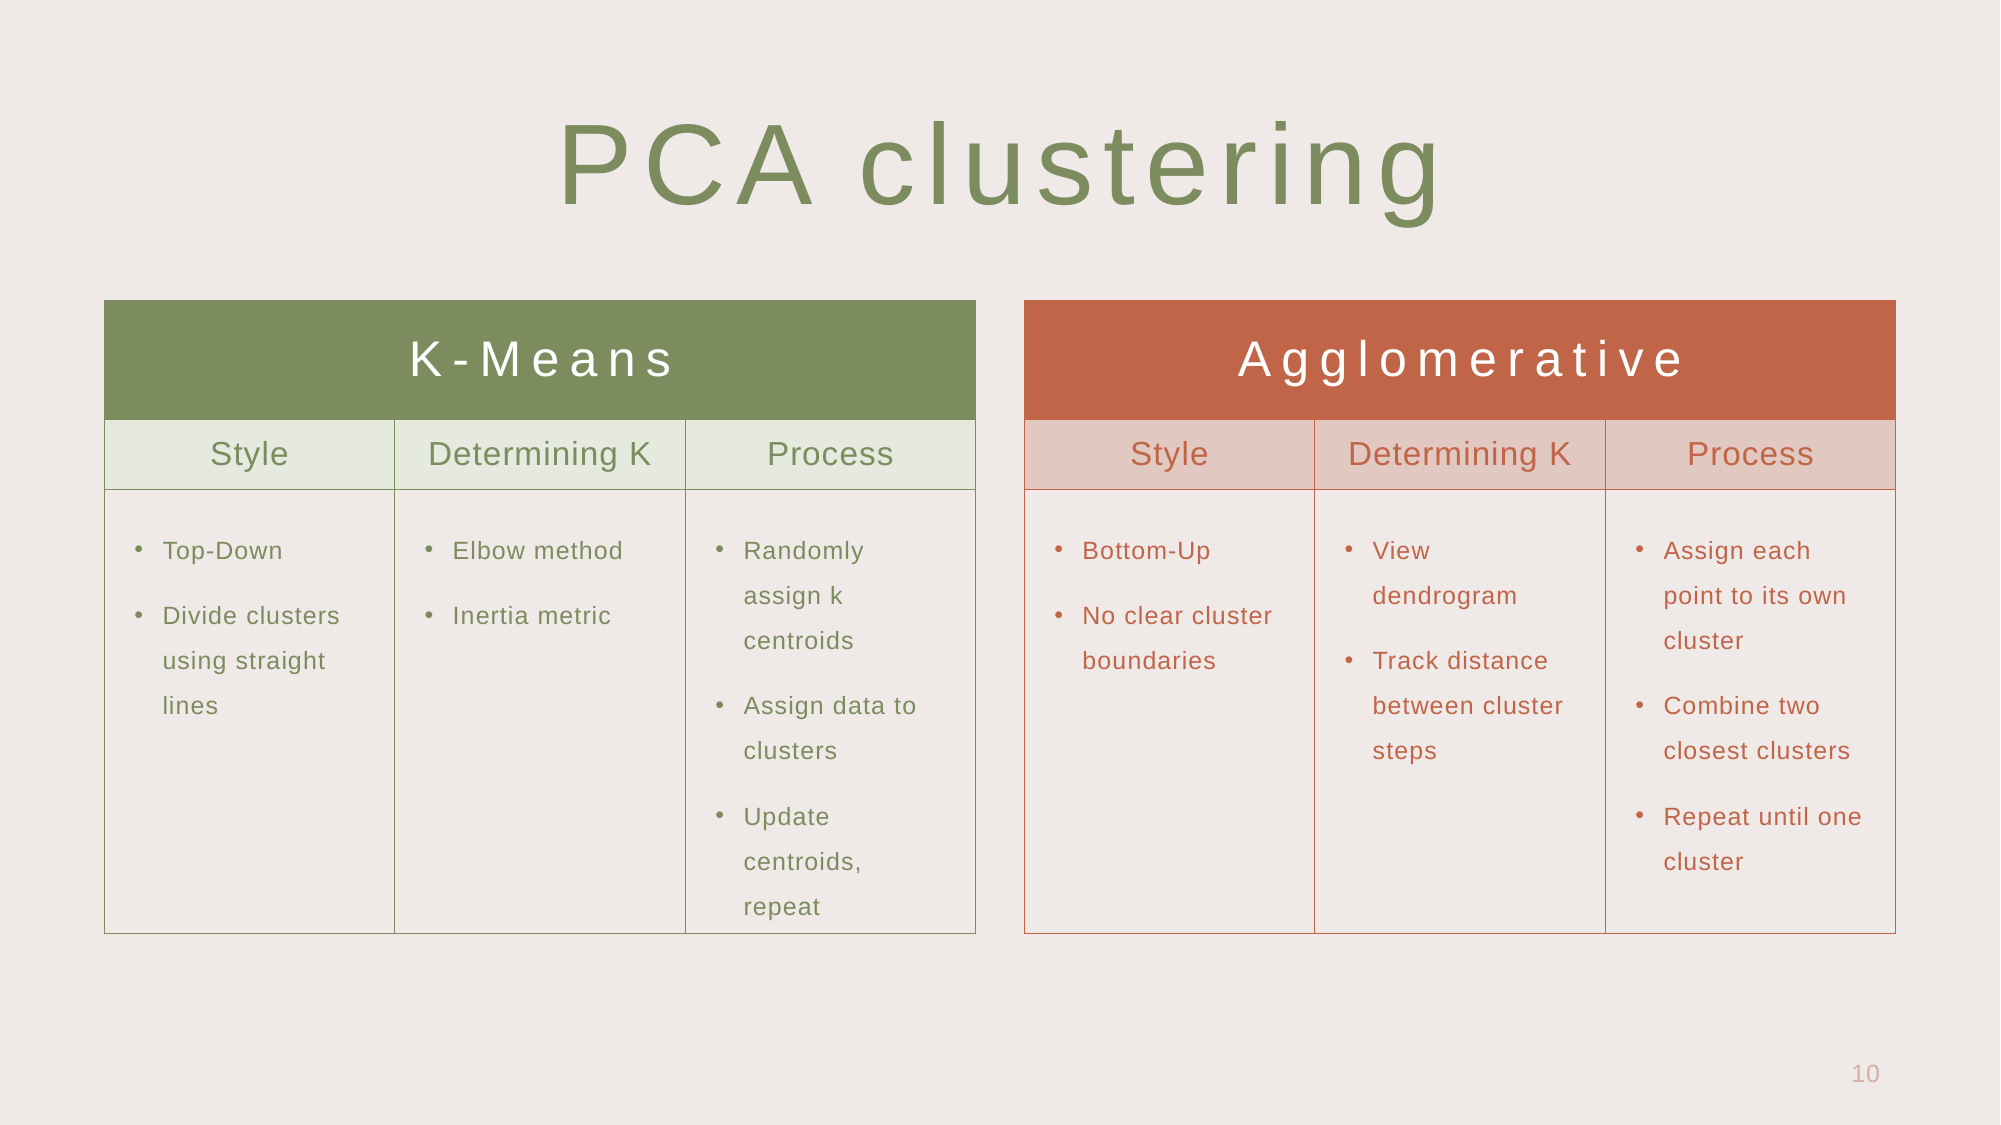

# PCA clustering
K-Means
Agglomerative
Style
Determining K
Process
Style
Determining K
Process
Top-Down
Divide clusters using straight lines
Elbow method
Inertia metric
Randomly assign k centroids
Assign data to clusters
Update centroids, repeat
Bottom-Up
No clear cluster boundaries
View dendrogram
Track distance between cluster steps
Assign each point to its own cluster
Combine two closest clusters
Repeat until one cluster
10